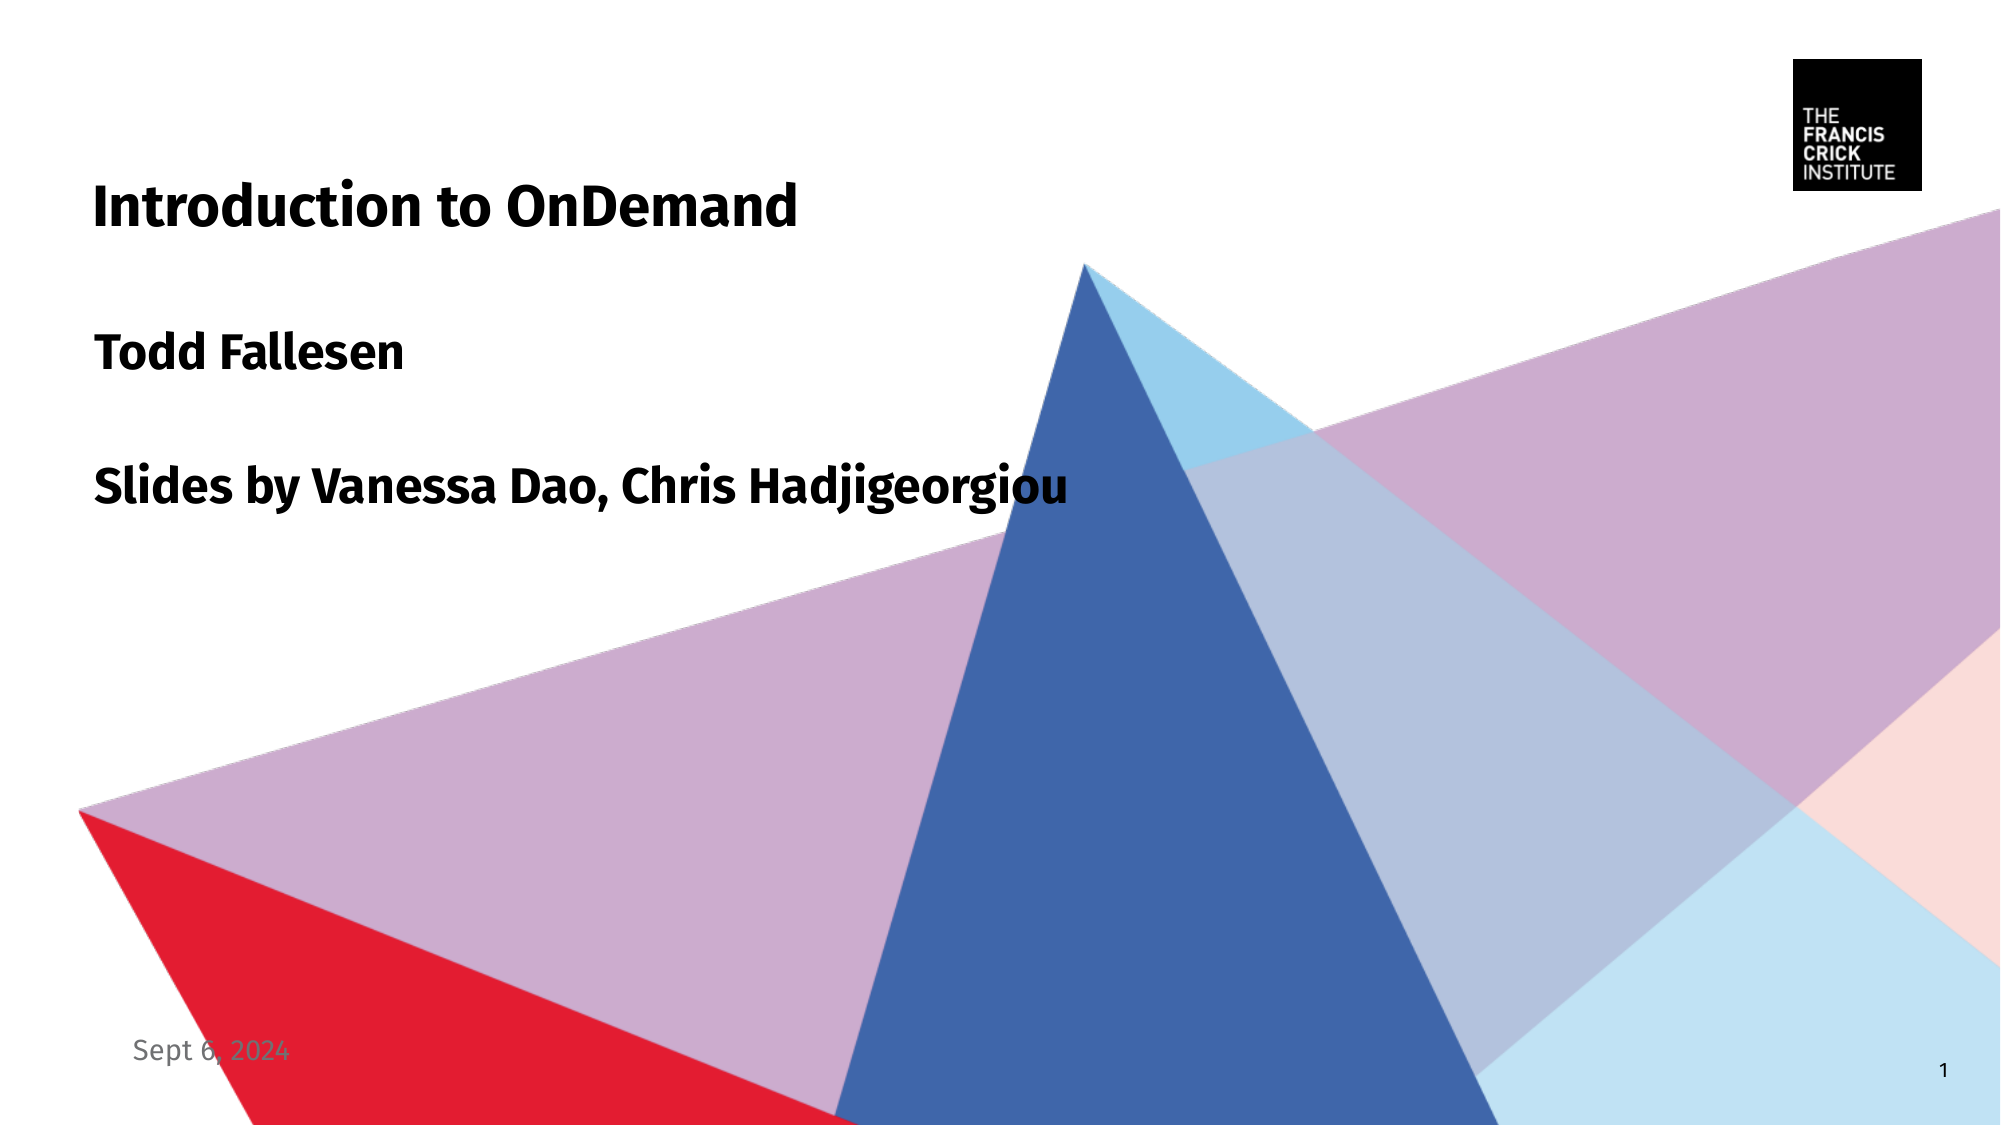

# Introduction to OnDemand
Todd Fallesen

Slides by Vanessa Dao, Chris Hadjigeorgiou
Sept 6, 2024
1